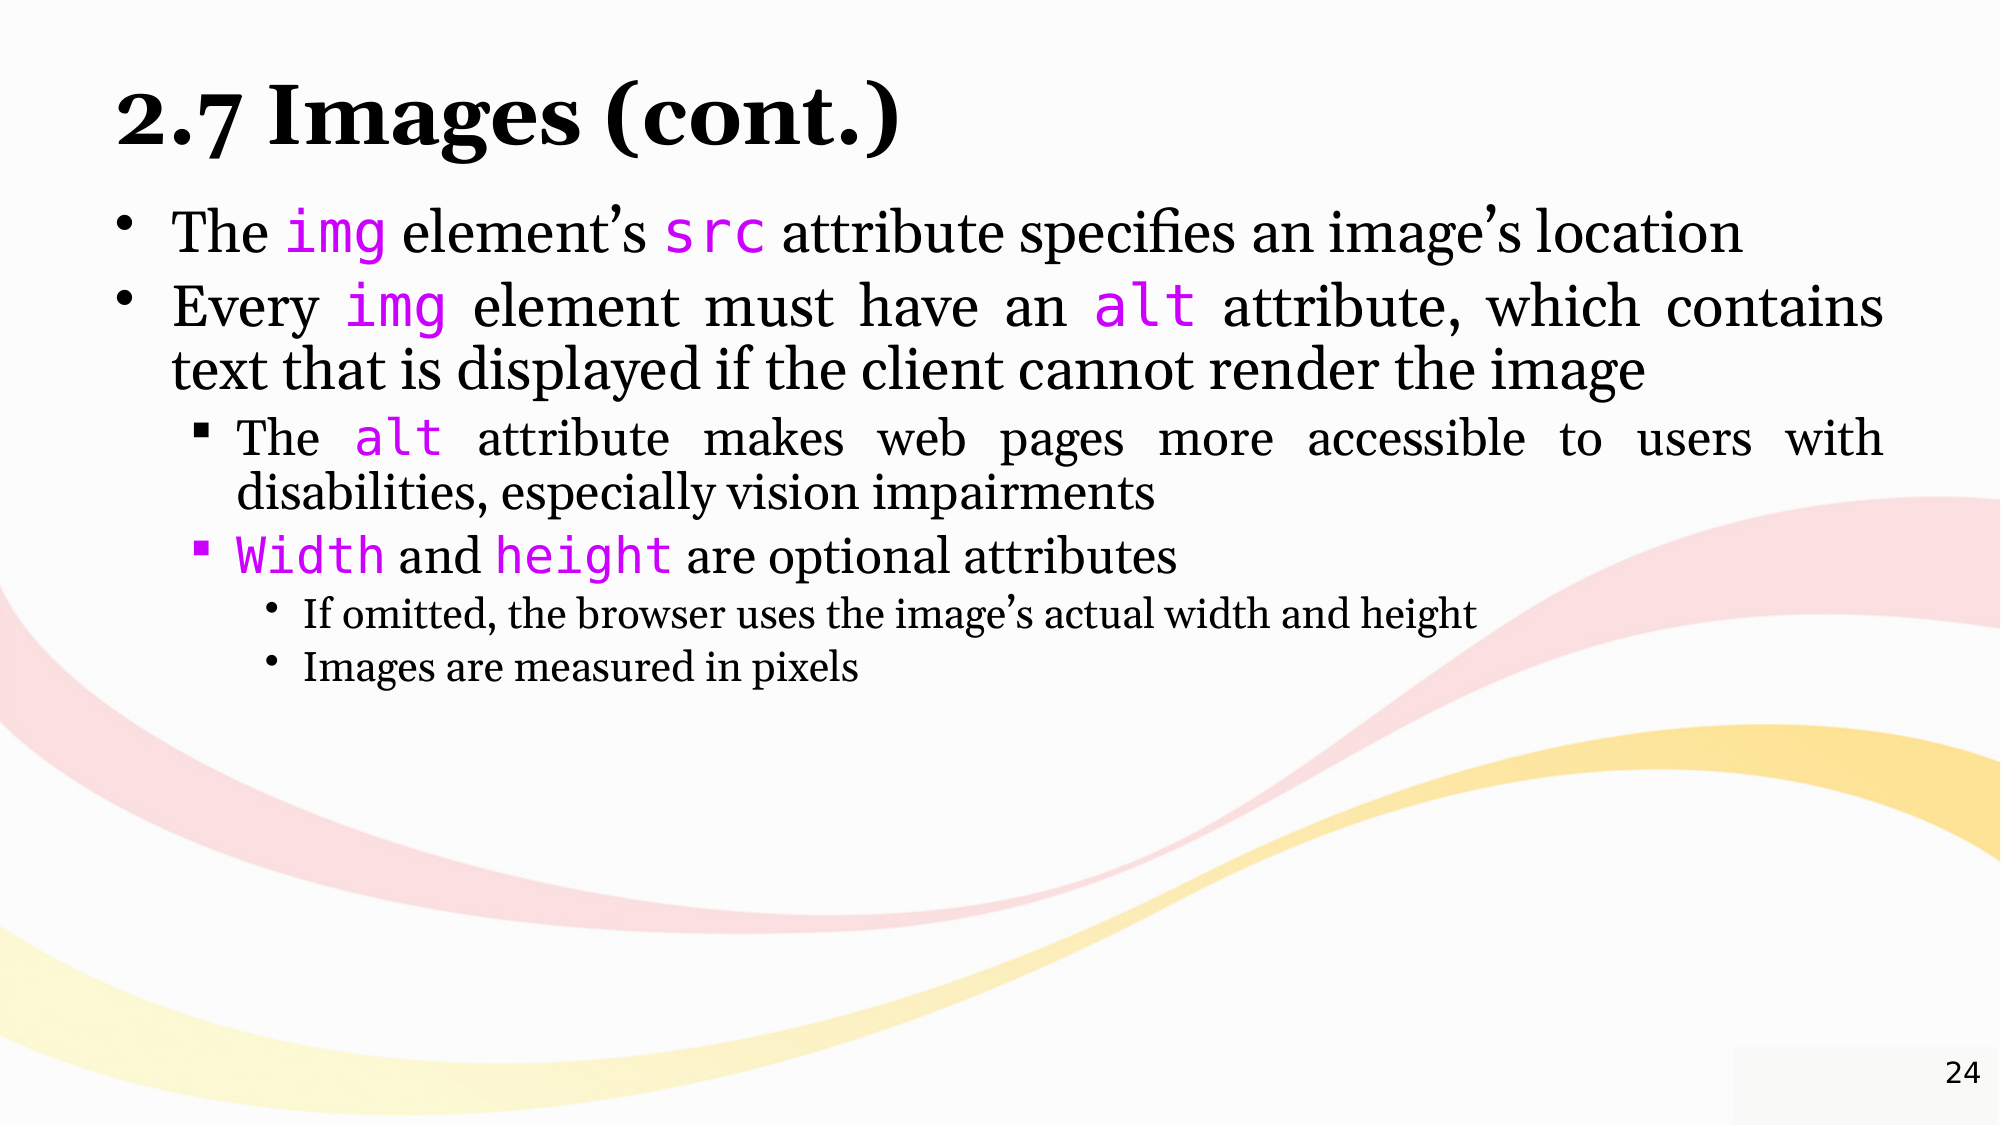

# 2.7 Images (cont.)
The img element’s src attribute specifies an image’s location
Every img element must have an alt attribute, which contains text that is displayed if the client cannot render the image
The alt attribute makes web pages more accessible to users with disabilities, especially vision impairments
Width and height are optional attributes
If omitted, the browser uses the image’s actual width and height
Images are measured in pixels

24